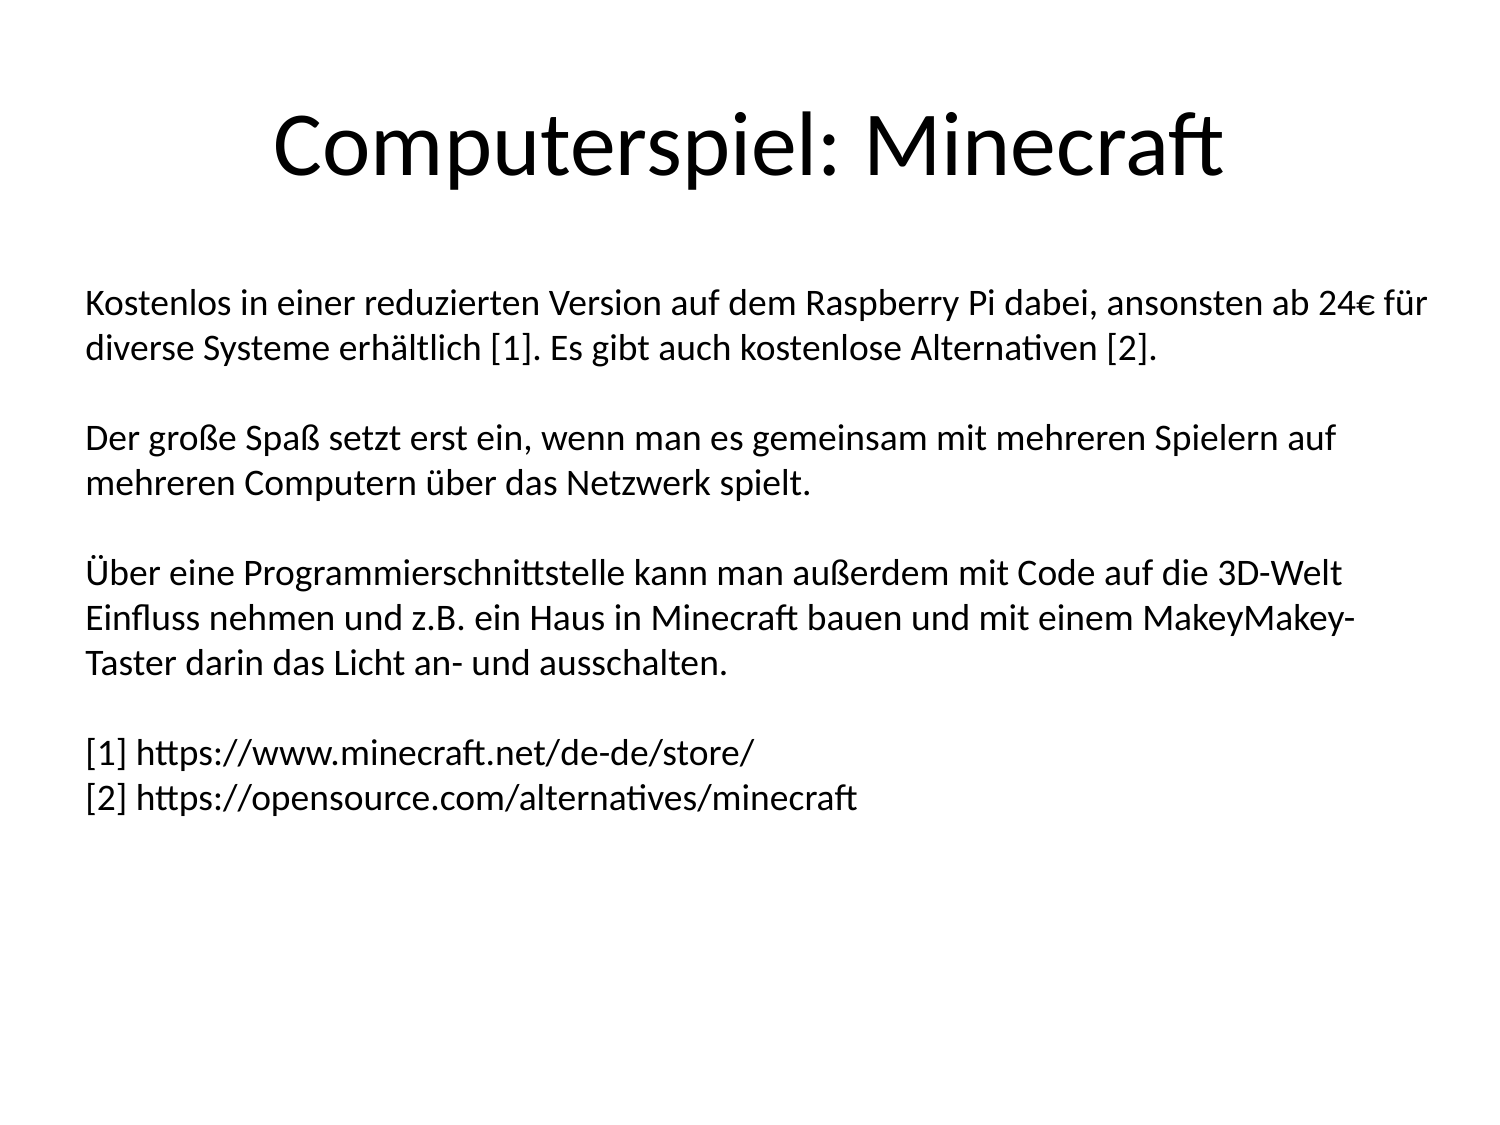

# Computerspiel: Minecraft
Kostenlos in einer reduzierten Version auf dem Raspberry Pi dabei, ansonsten ab 24€ für diverse Systeme erhältlich [1]. Es gibt auch kostenlose Alternativen [2].

Der große Spaß setzt erst ein, wenn man es gemeinsam mit mehreren Spielern auf mehreren Computern über das Netzwerk spielt.

Über eine Programmierschnittstelle kann man außerdem mit Code auf die 3D-Welt Einfluss nehmen und z.B. ein Haus in Minecraft bauen und mit einem MakeyMakey-Taster darin das Licht an- und ausschalten.

[1] https://www.minecraft.net/de-de/store/
[2] https://opensource.com/alternatives/minecraft